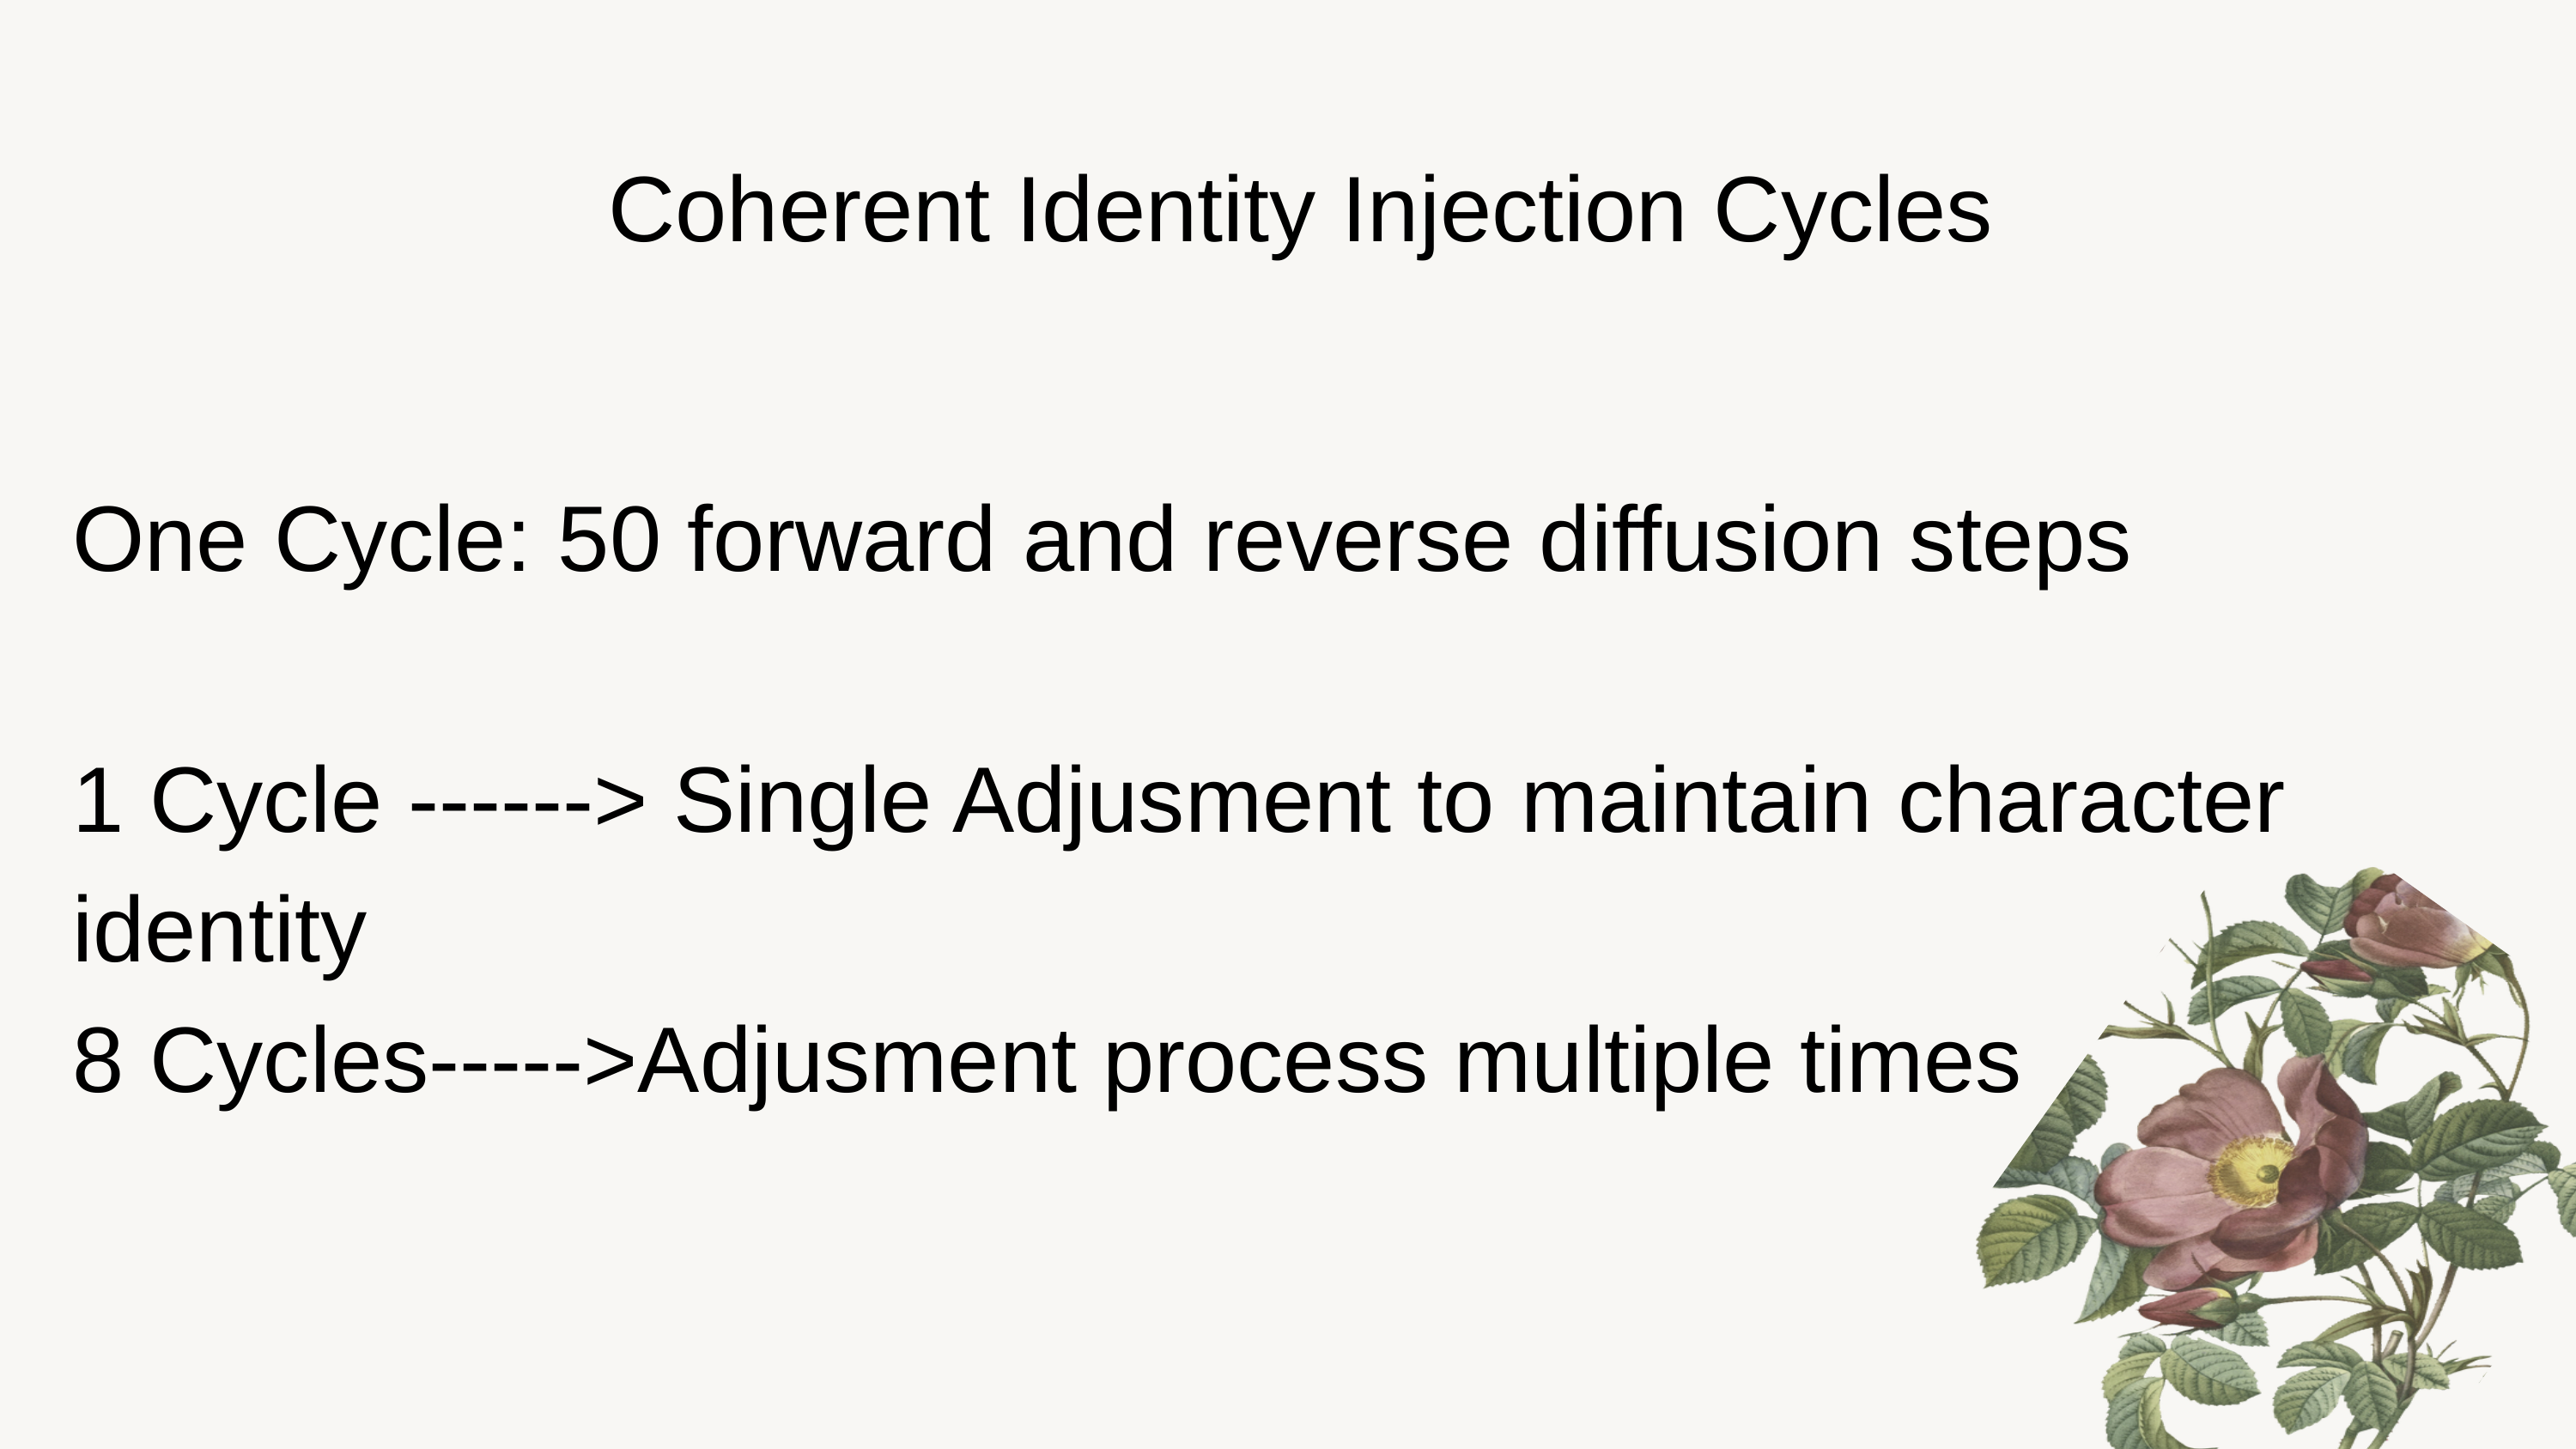

Coherent Identity Injection Cycles
One Cycle: 50 forward and reverse diffusion steps

1 Cycle ------> Single Adjusment to maintain character identity
8 Cycles----->Adjusment process multiple times